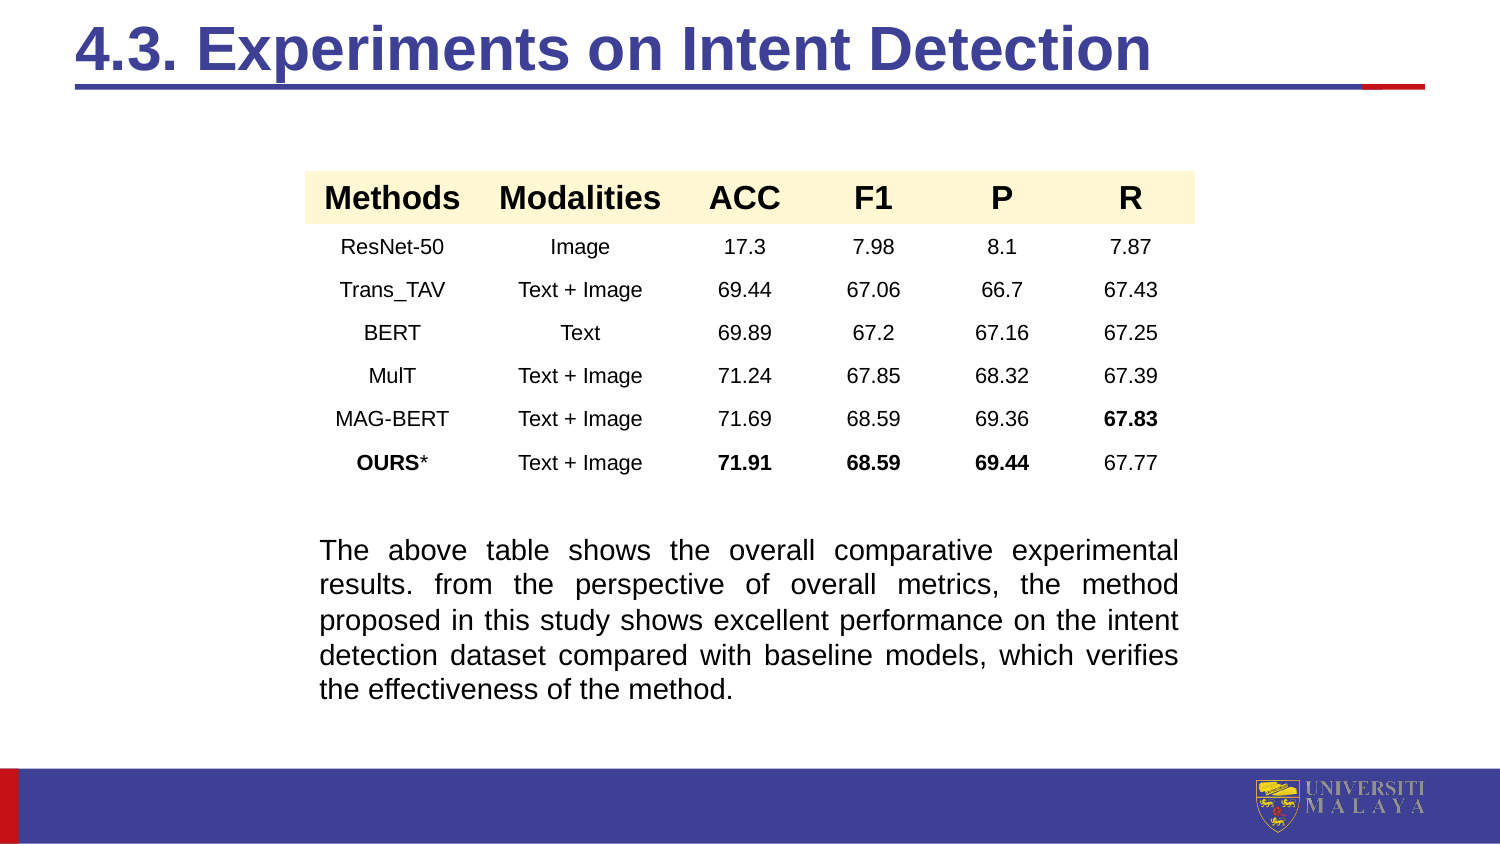

# 4.3. Experiments on Intent Detection
| Methods | Modalities | ACC | F1 | P | R |
| --- | --- | --- | --- | --- | --- |
| ResNet-50 | Image | 17.3 | 7.98 | 8.1 | 7.87 |
| Trans\_TAV | Text + Image | 69.44 | 67.06 | 66.7 | 67.43 |
| BERT | Text | 69.89 | 67.2 | 67.16 | 67.25 |
| MulT | Text + Image | 71.24 | 67.85 | 68.32 | 67.39 |
| MAG-BERT | Text + Image | 71.69 | 68.59 | 69.36 | 67.83 |
| OURS\* | Text + Image | 71.91 | 68.59 | 69.44 | 67.77 |
The above table shows the overall comparative experimental results. from the perspective of overall metrics, the method proposed in this study shows excellent performance on the intent detection dataset compared with baseline models, which verifies the effectiveness of the method.